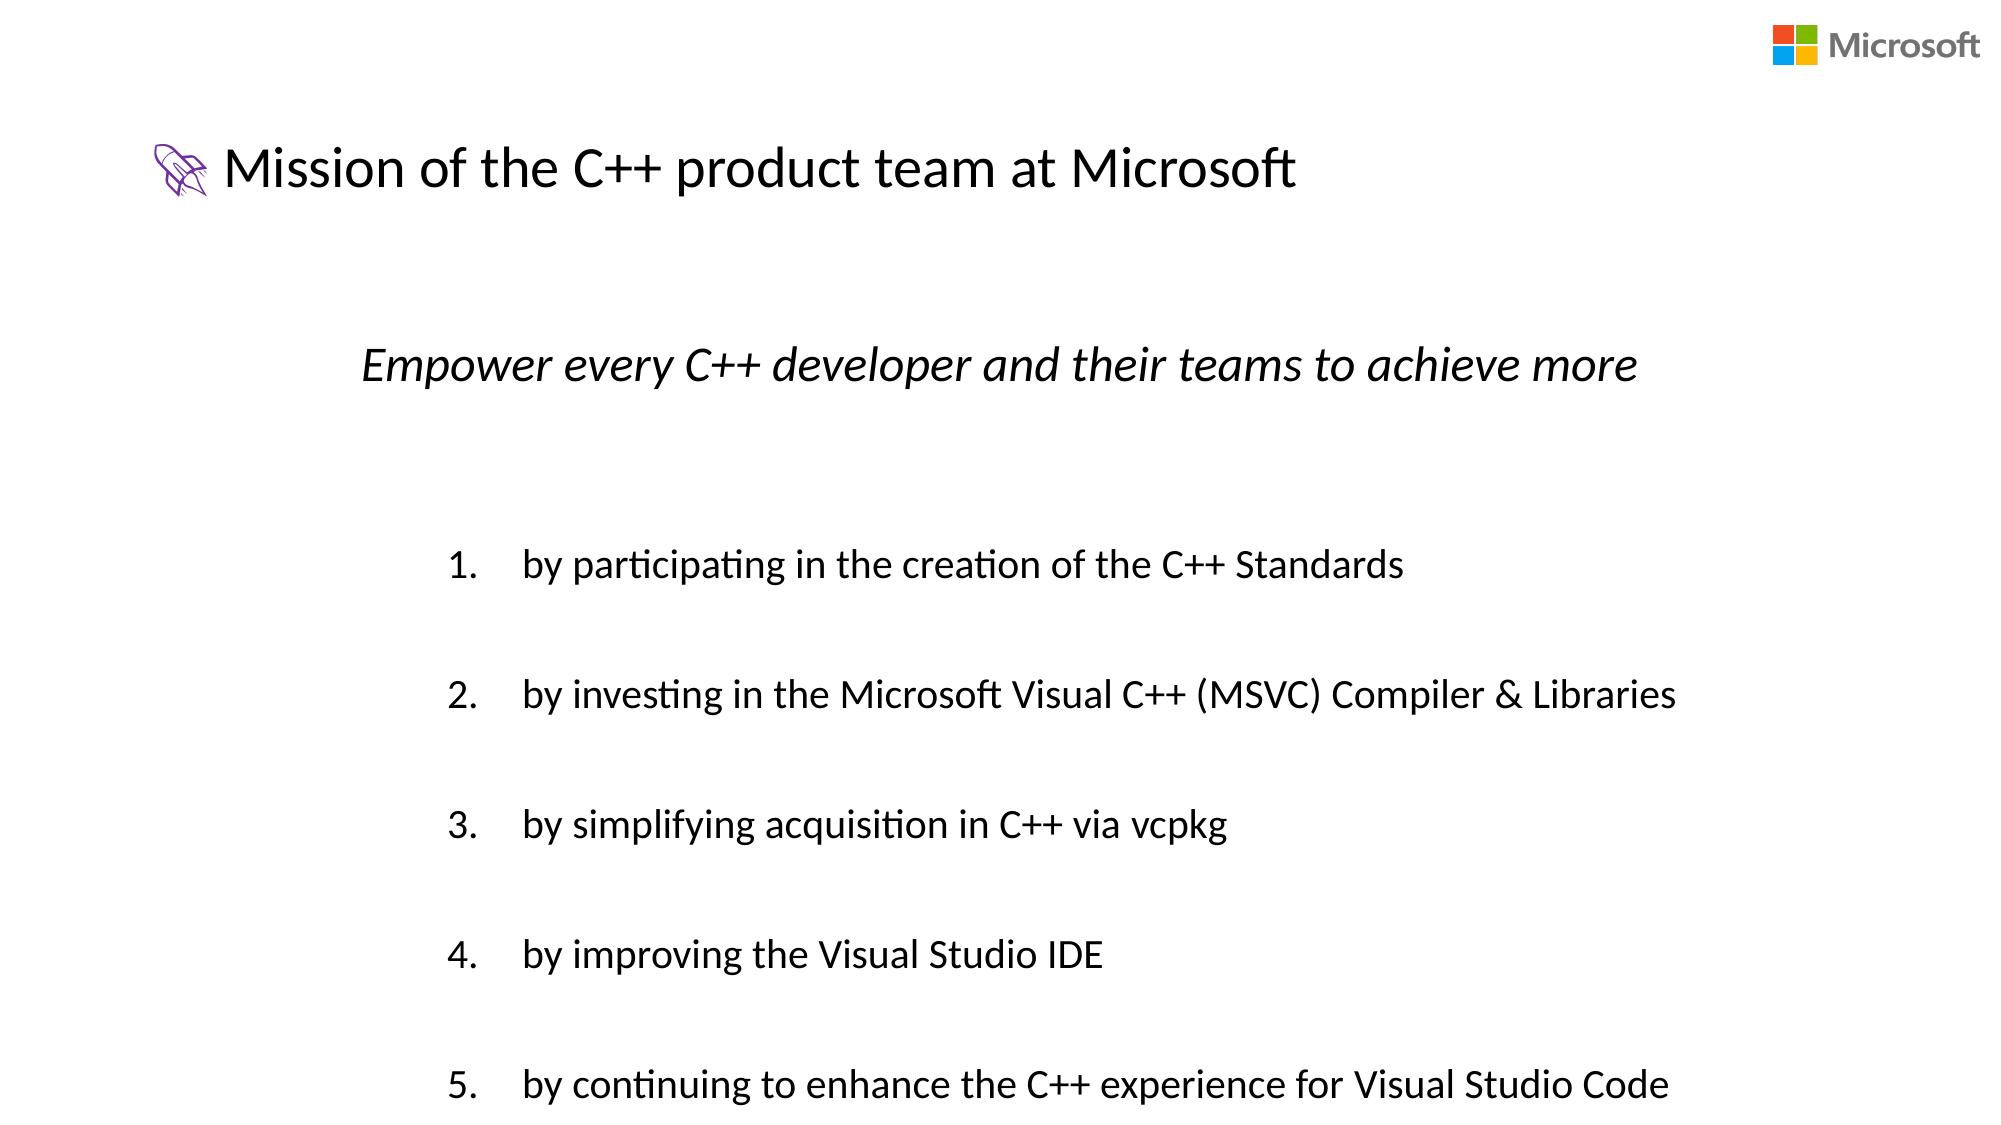

# 🚀 Mission of the C++ product team at Microsoft
Empower every C++ developer and their teams to achieve more

by participating in the creation of the C++ Standards

by investing in the Microsoft Visual C++ (MSVC) Compiler & Libraries

by simplifying acquisition in C++ via vcpkg

by improving the Visual Studio IDE

by continuing to enhance the C++ experience for Visual Studio Code